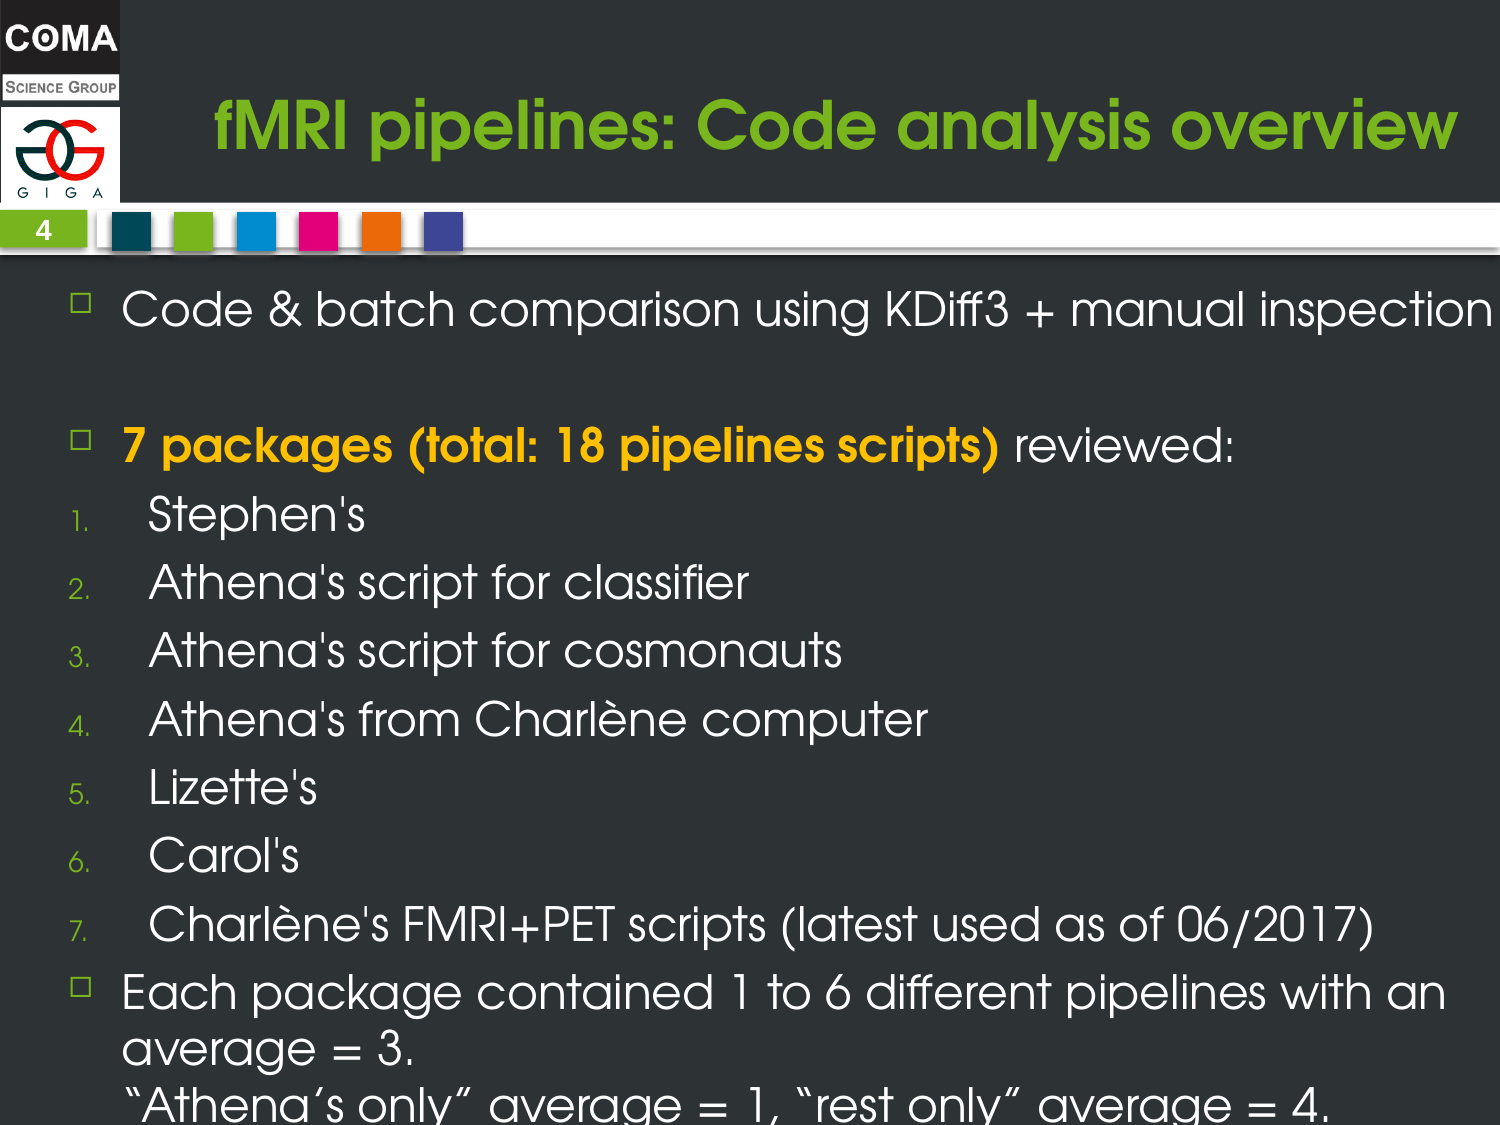

# fMRI pipelines: Code analysis overview
4

Code & batch comparison using KDiff3 + manual inspection

7 packages (total: 18 pipelines scripts) reviewed:
Stephen's
Athena's script for classifier
Athena's script for cosmonauts
Athena's from Charlène computer
Lizette's
Carol's
Charlène's FMRI+PET scripts (latest used as of 06/2017)
Each package contained 1 to 6 different pipelines with an average = 3.
“Athena’s only” average = 1, “rest only” average = 4.